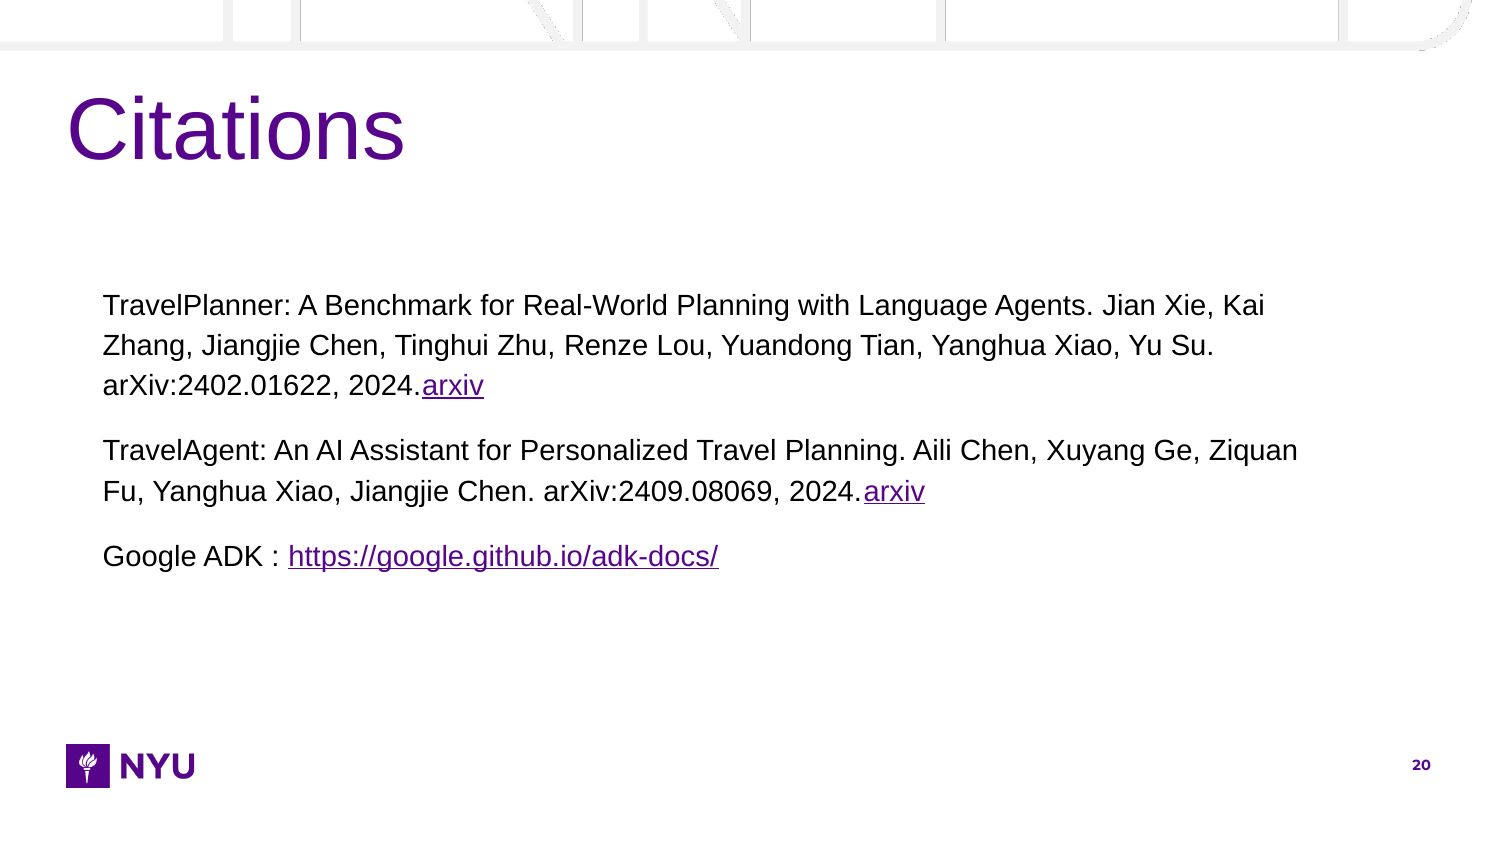

# Citations
TravelPlanner: A Benchmark for Real-World Planning with Language Agents. Jian Xie, Kai Zhang, Jiangjie Chen, Tinghui Zhu, Renze Lou, Yuandong Tian, Yanghua Xiao, Yu Su. arXiv:2402.01622, 2024.arxiv​
TravelAgent: An AI Assistant for Personalized Travel Planning. Aili Chen, Xuyang Ge, Ziquan Fu, Yanghua Xiao, Jiangjie Chen. arXiv:2409.08069, 2024.arxiv​
Google ADK : https://google.github.io/adk-docs/